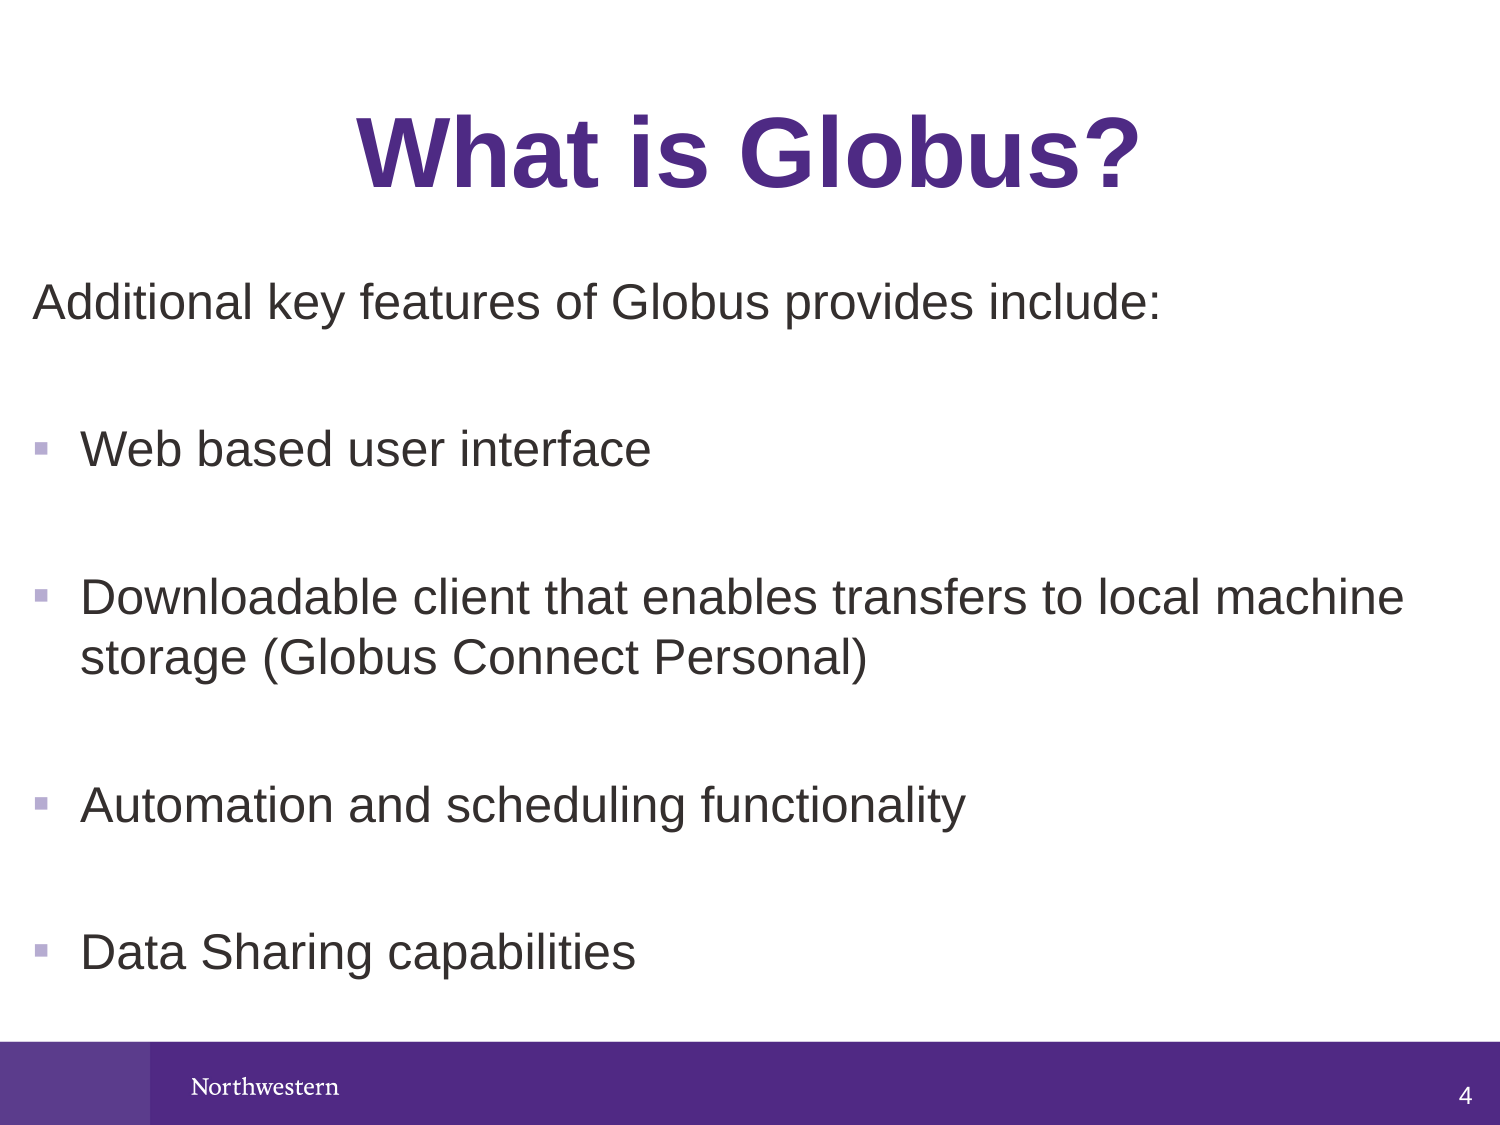

# What is Globus?
Additional key features of Globus provides include:

Web based user interface

Downloadable client that enables transfers to local machine storage (Globus Connect Personal)

Automation and scheduling functionality

Data Sharing capabilities

4